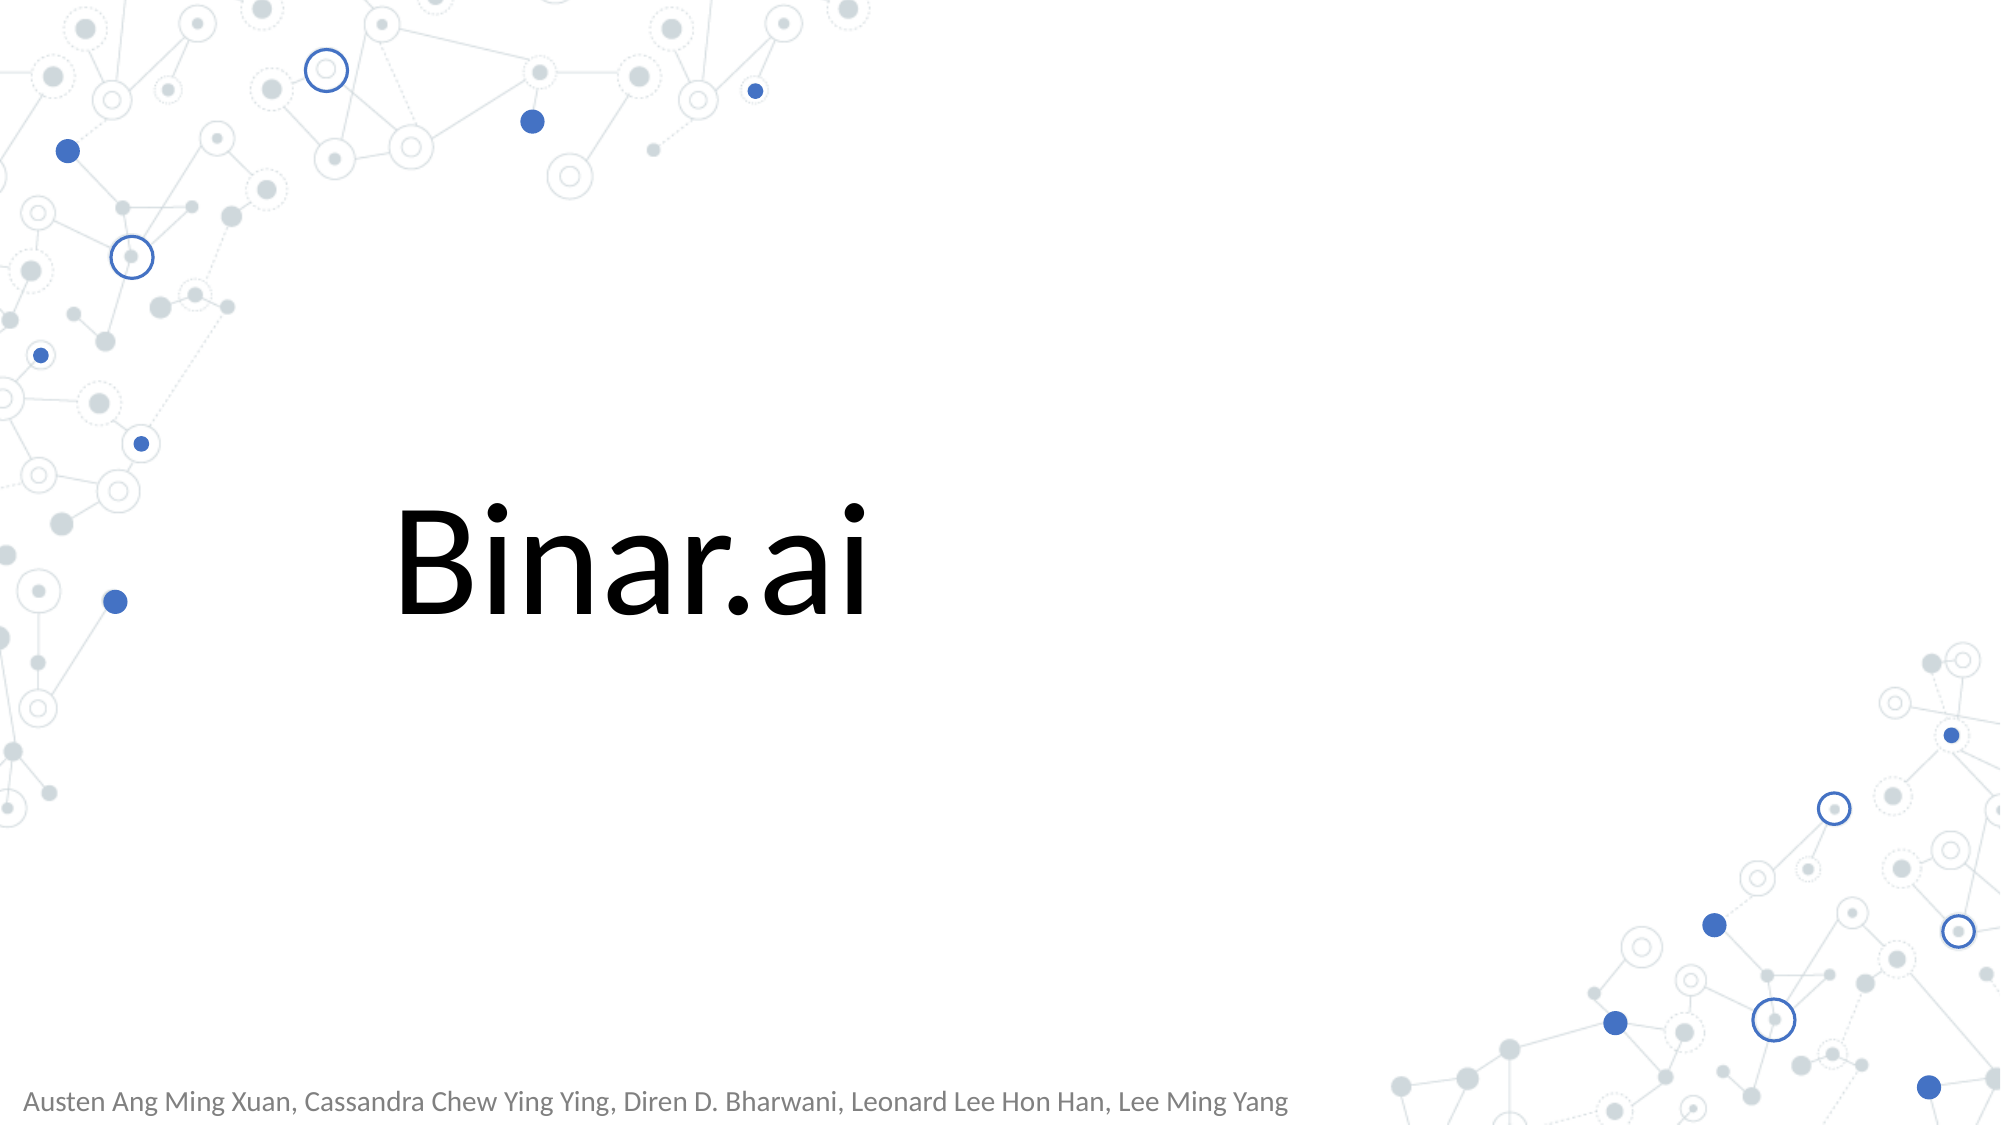

# Binar.ai
Austen Ang Ming Xuan, Cassandra Chew Ying Ying, Diren D. Bharwani, Leonard Lee Hon Han, Lee Ming Yang